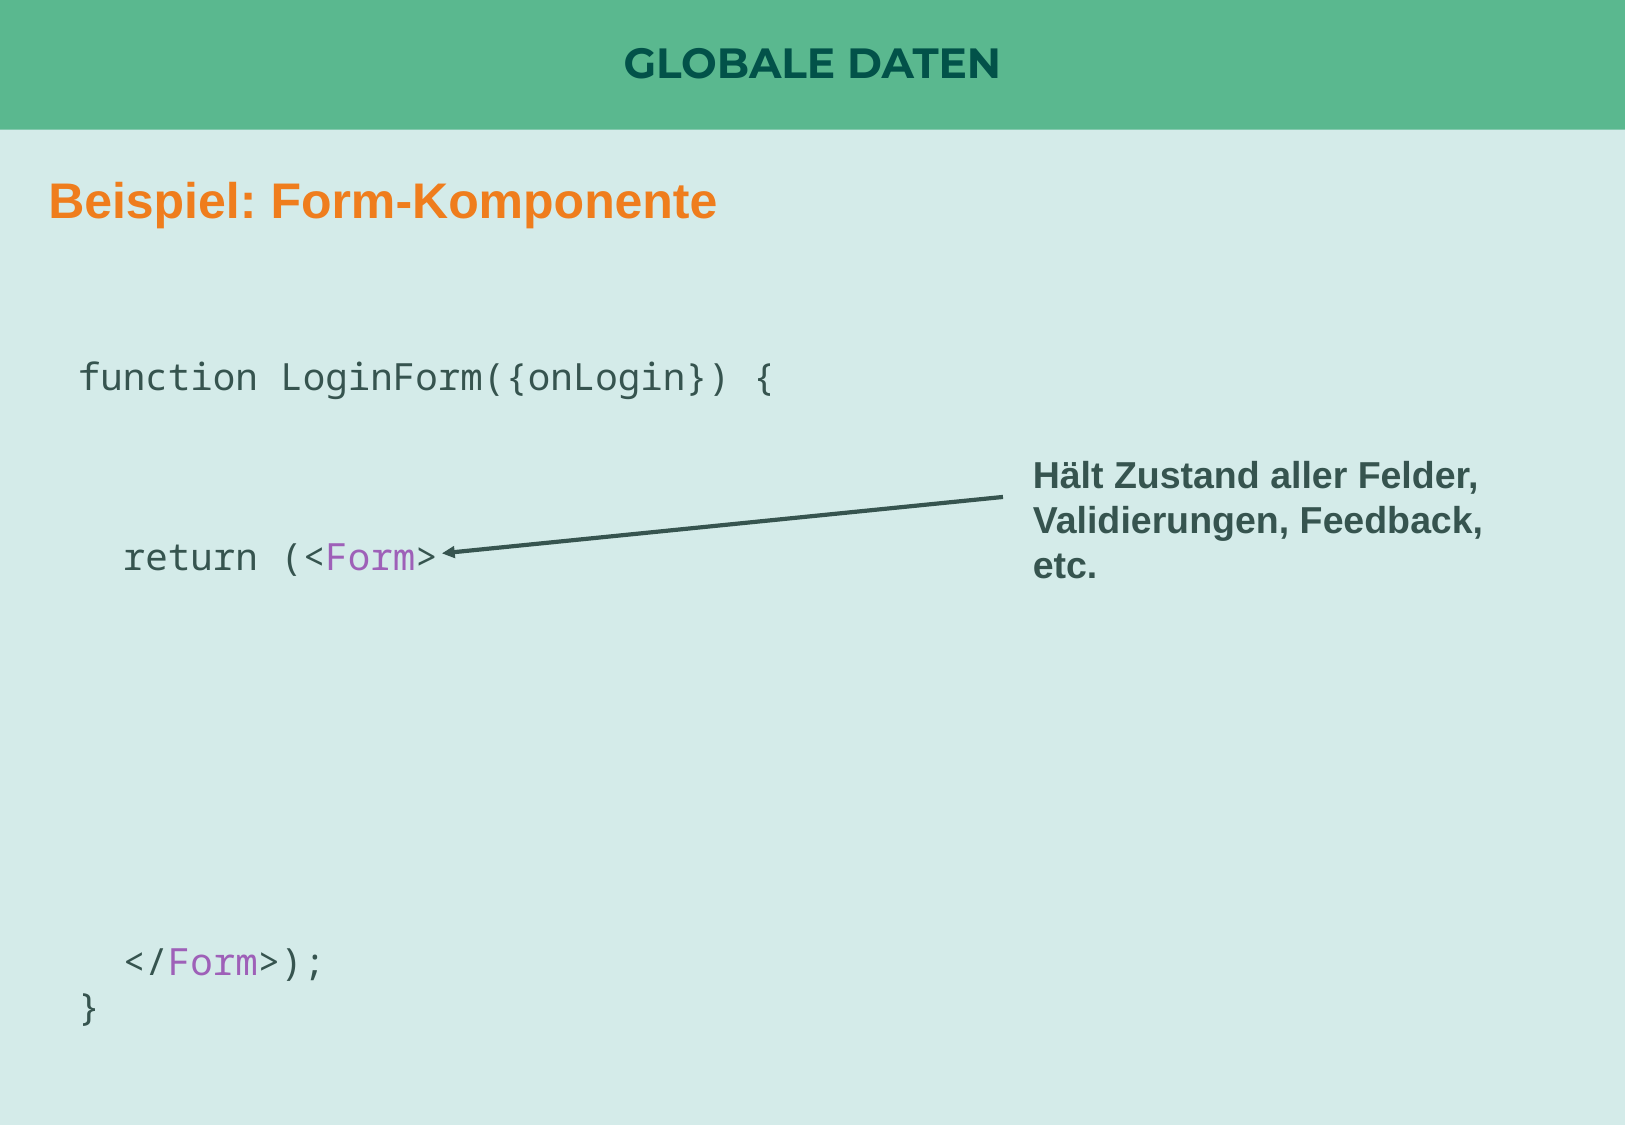

# Globale Daten
Beispiel: Form-Komponente

function LoginForm({onLogin}) {

  return (<Form>

  </Form>);
}

Hält Zustand aller Felder,
Validierungen, Feedback, etc.
Beispiel: ChatPage oder Tabs

Beispiel: UserStatsPage für fetch ?